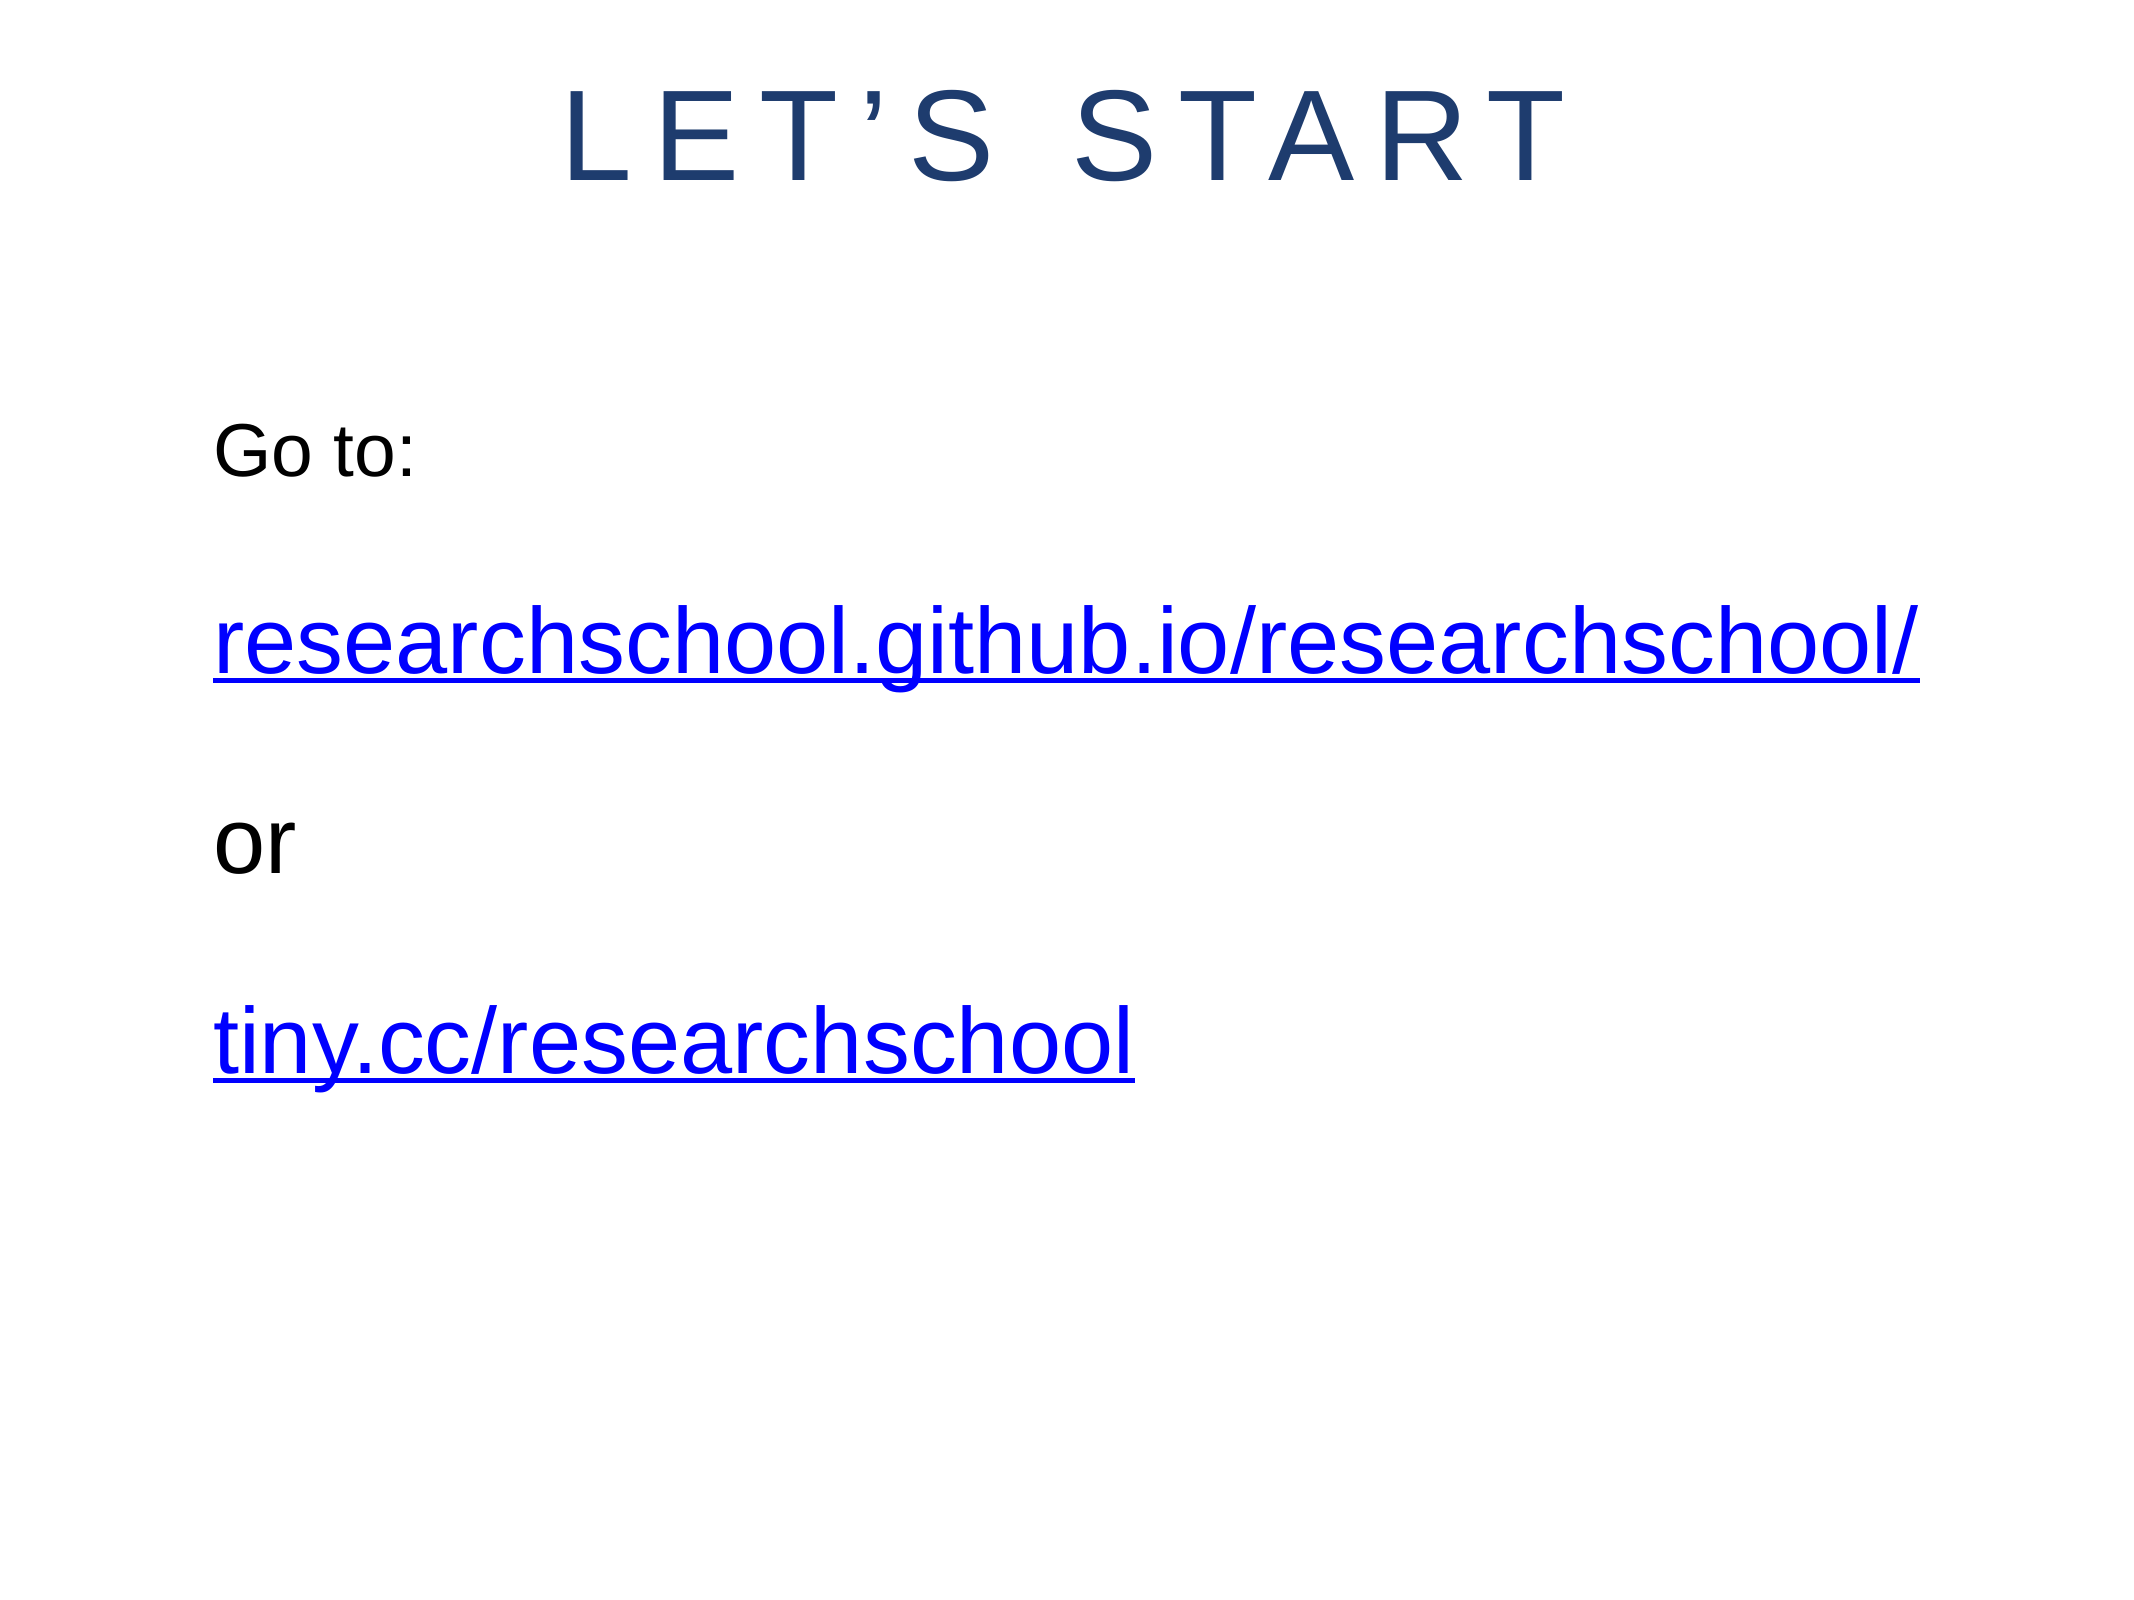

Let’s start
Go to:
researchschool.github.io/researchschool/
or
tiny.cc/researchschool